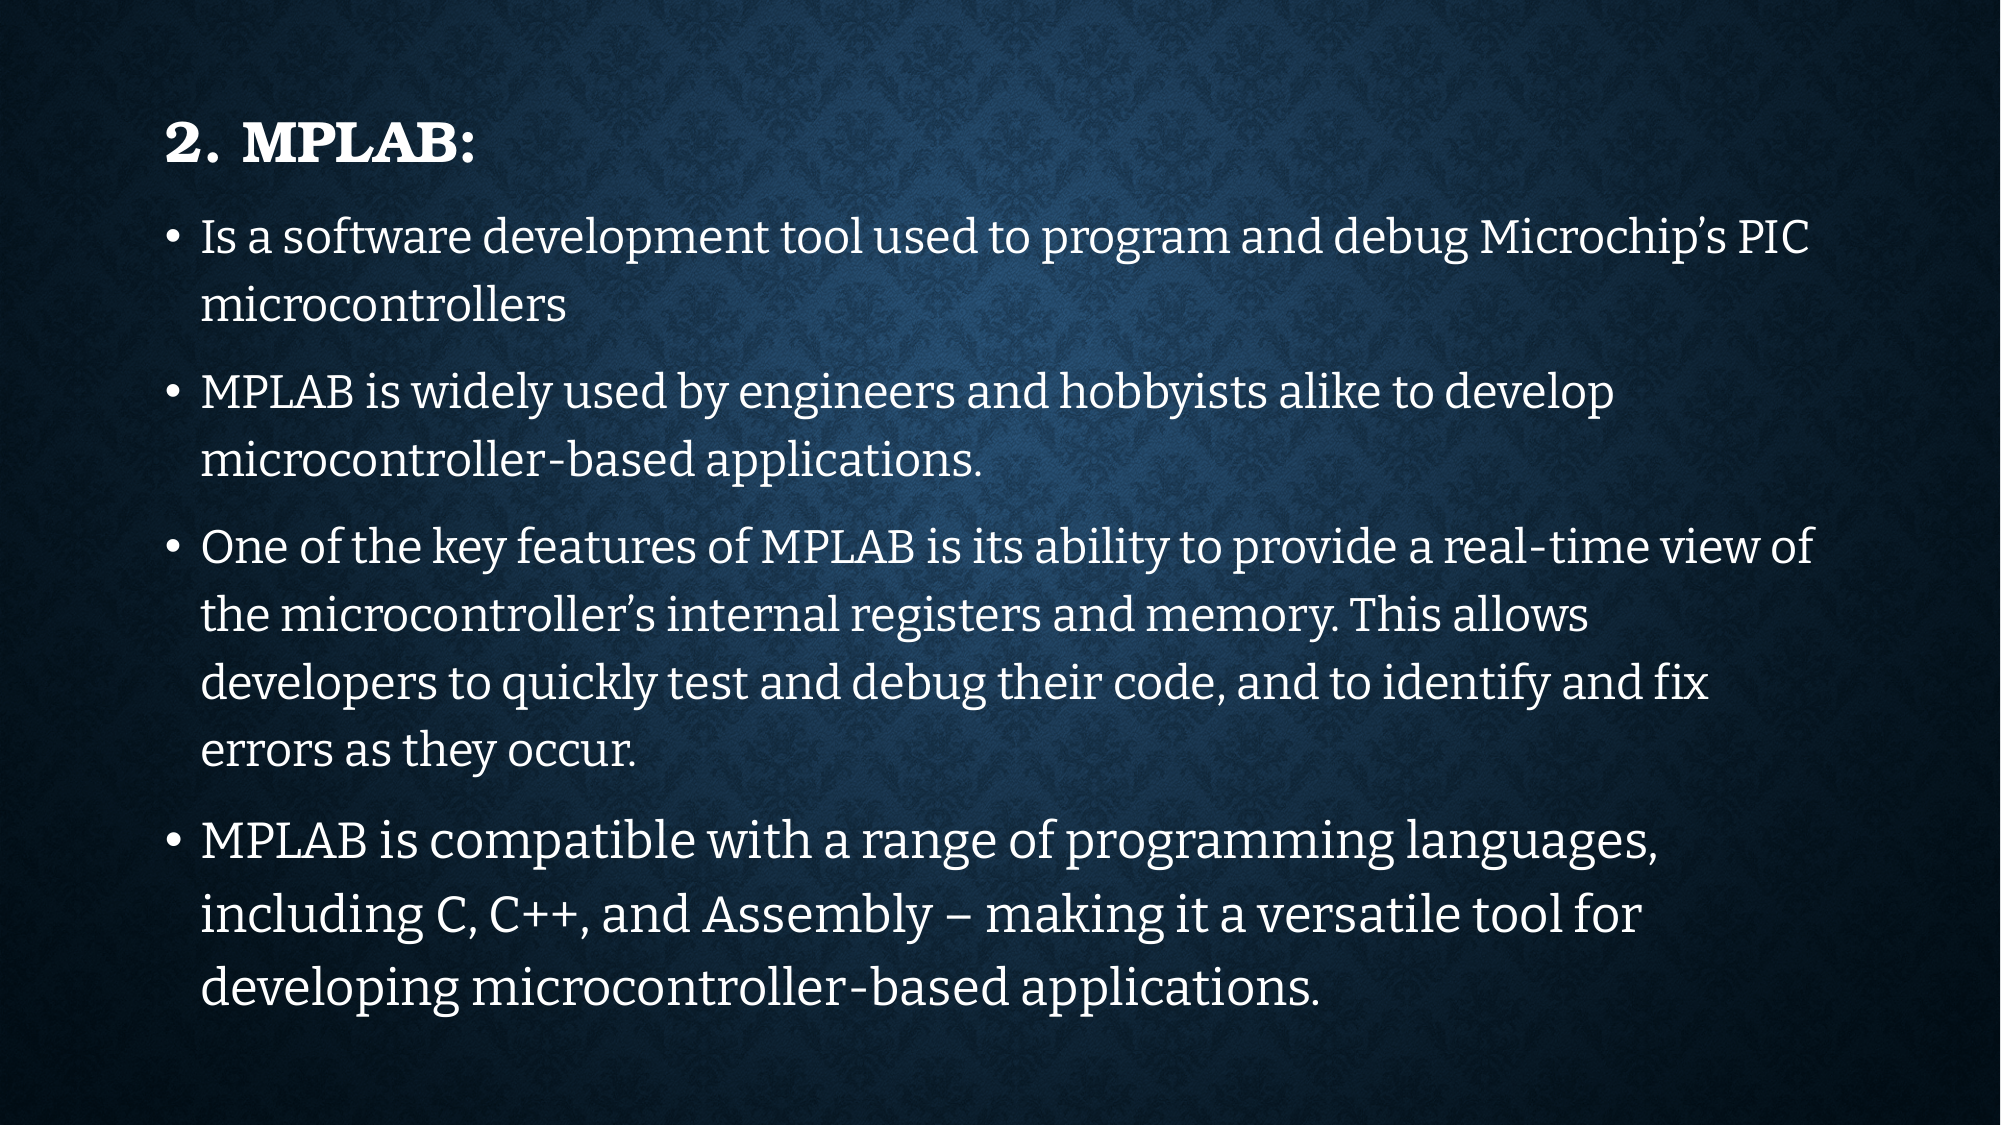

# 2. MPLAB:
Is a software development tool used to program and debug Microchip’s PIC microcontrollers
MPLAB is widely used by engineers and hobbyists alike to develop microcontroller-based applications.
One of the key features of MPLAB is its ability to provide a real-time view of the microcontroller’s internal registers and memory. This allows developers to quickly test and debug their code, and to identify and fix errors as they occur.
MPLAB is compatible with a range of programming languages, including C, C++, and Assembly – making it a versatile tool for developing microcontroller-based applications.